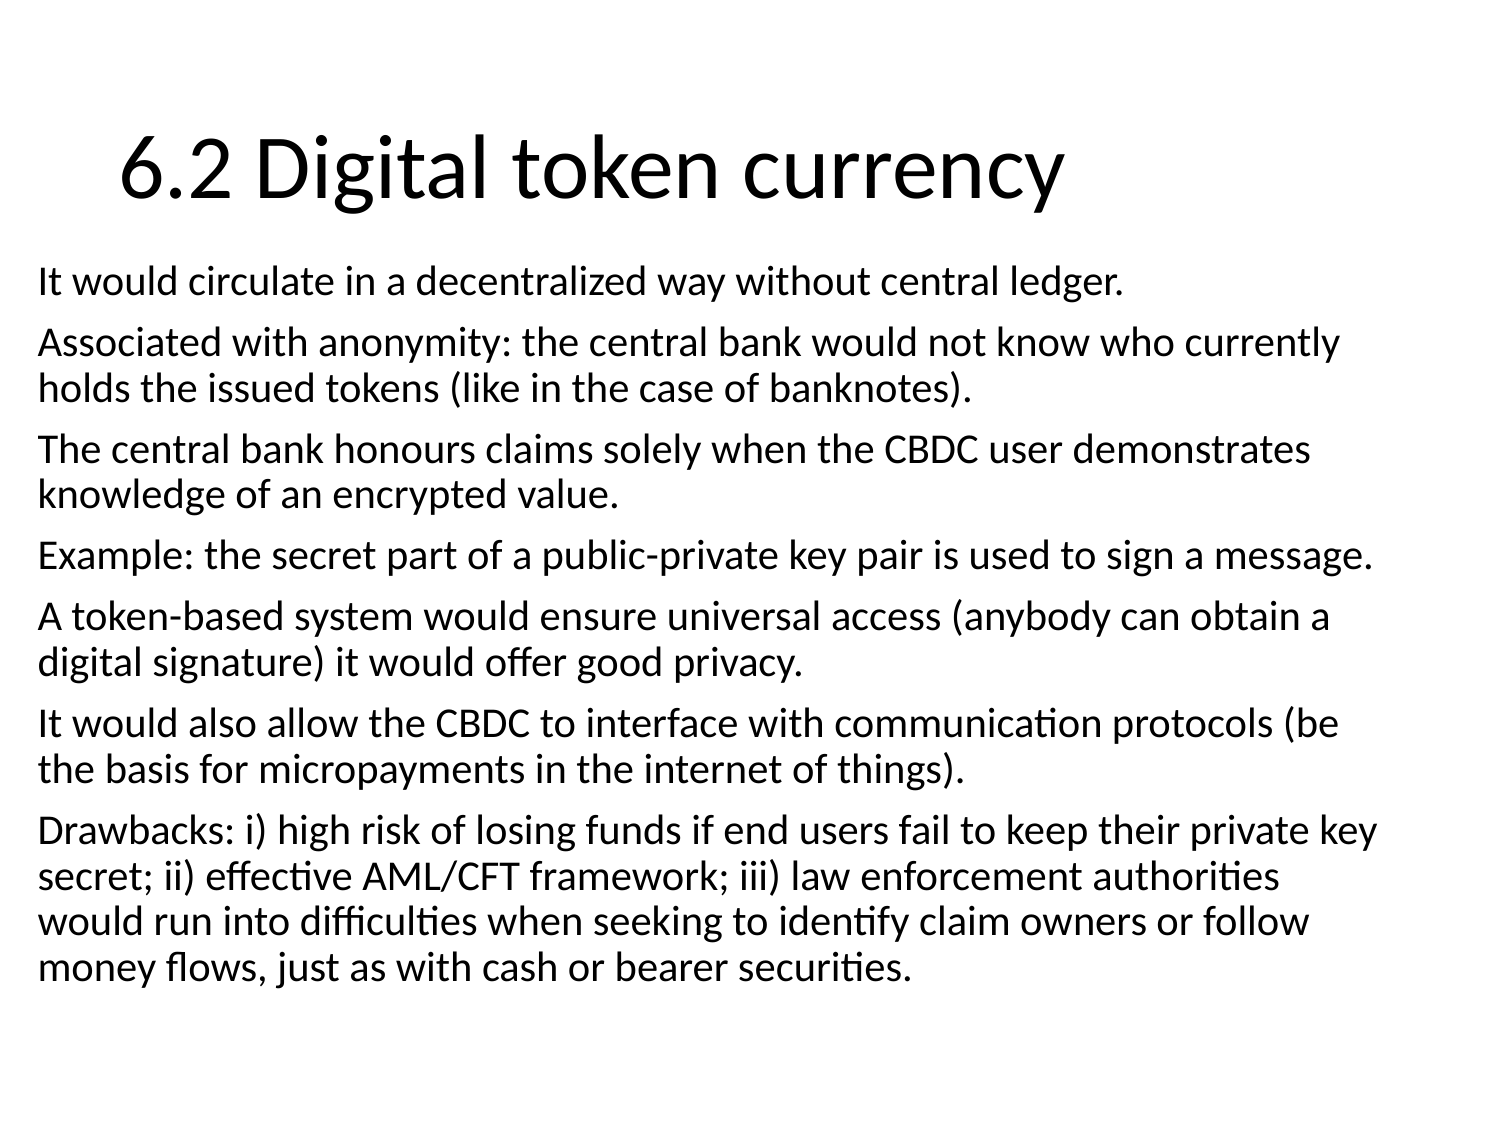

# 6.2 Digital token currency
It would circulate in a decentralized way without central ledger.
Associated with anonymity: the central bank would not know who currently holds the issued tokens (like in the case of banknotes).
The central bank honours claims solely when the CBDC user demonstrates knowledge of an encrypted value.
Example: the secret part of a public-private key pair is used to sign a message.
A token-based system would ensure universal access (anybody can obtain a digital signature) it would offer good privacy.
It would also allow the CBDC to interface with communication protocols (be the basis for micropayments in the internet of things).
Drawbacks: i) high risk of losing funds if end users fail to keep their private key secret; ii) effective AML/CFT framework; iii) law enforcement authorities would run into difficulties when seeking to identify claim owners or follow money flows, just as with cash or bearer securities.